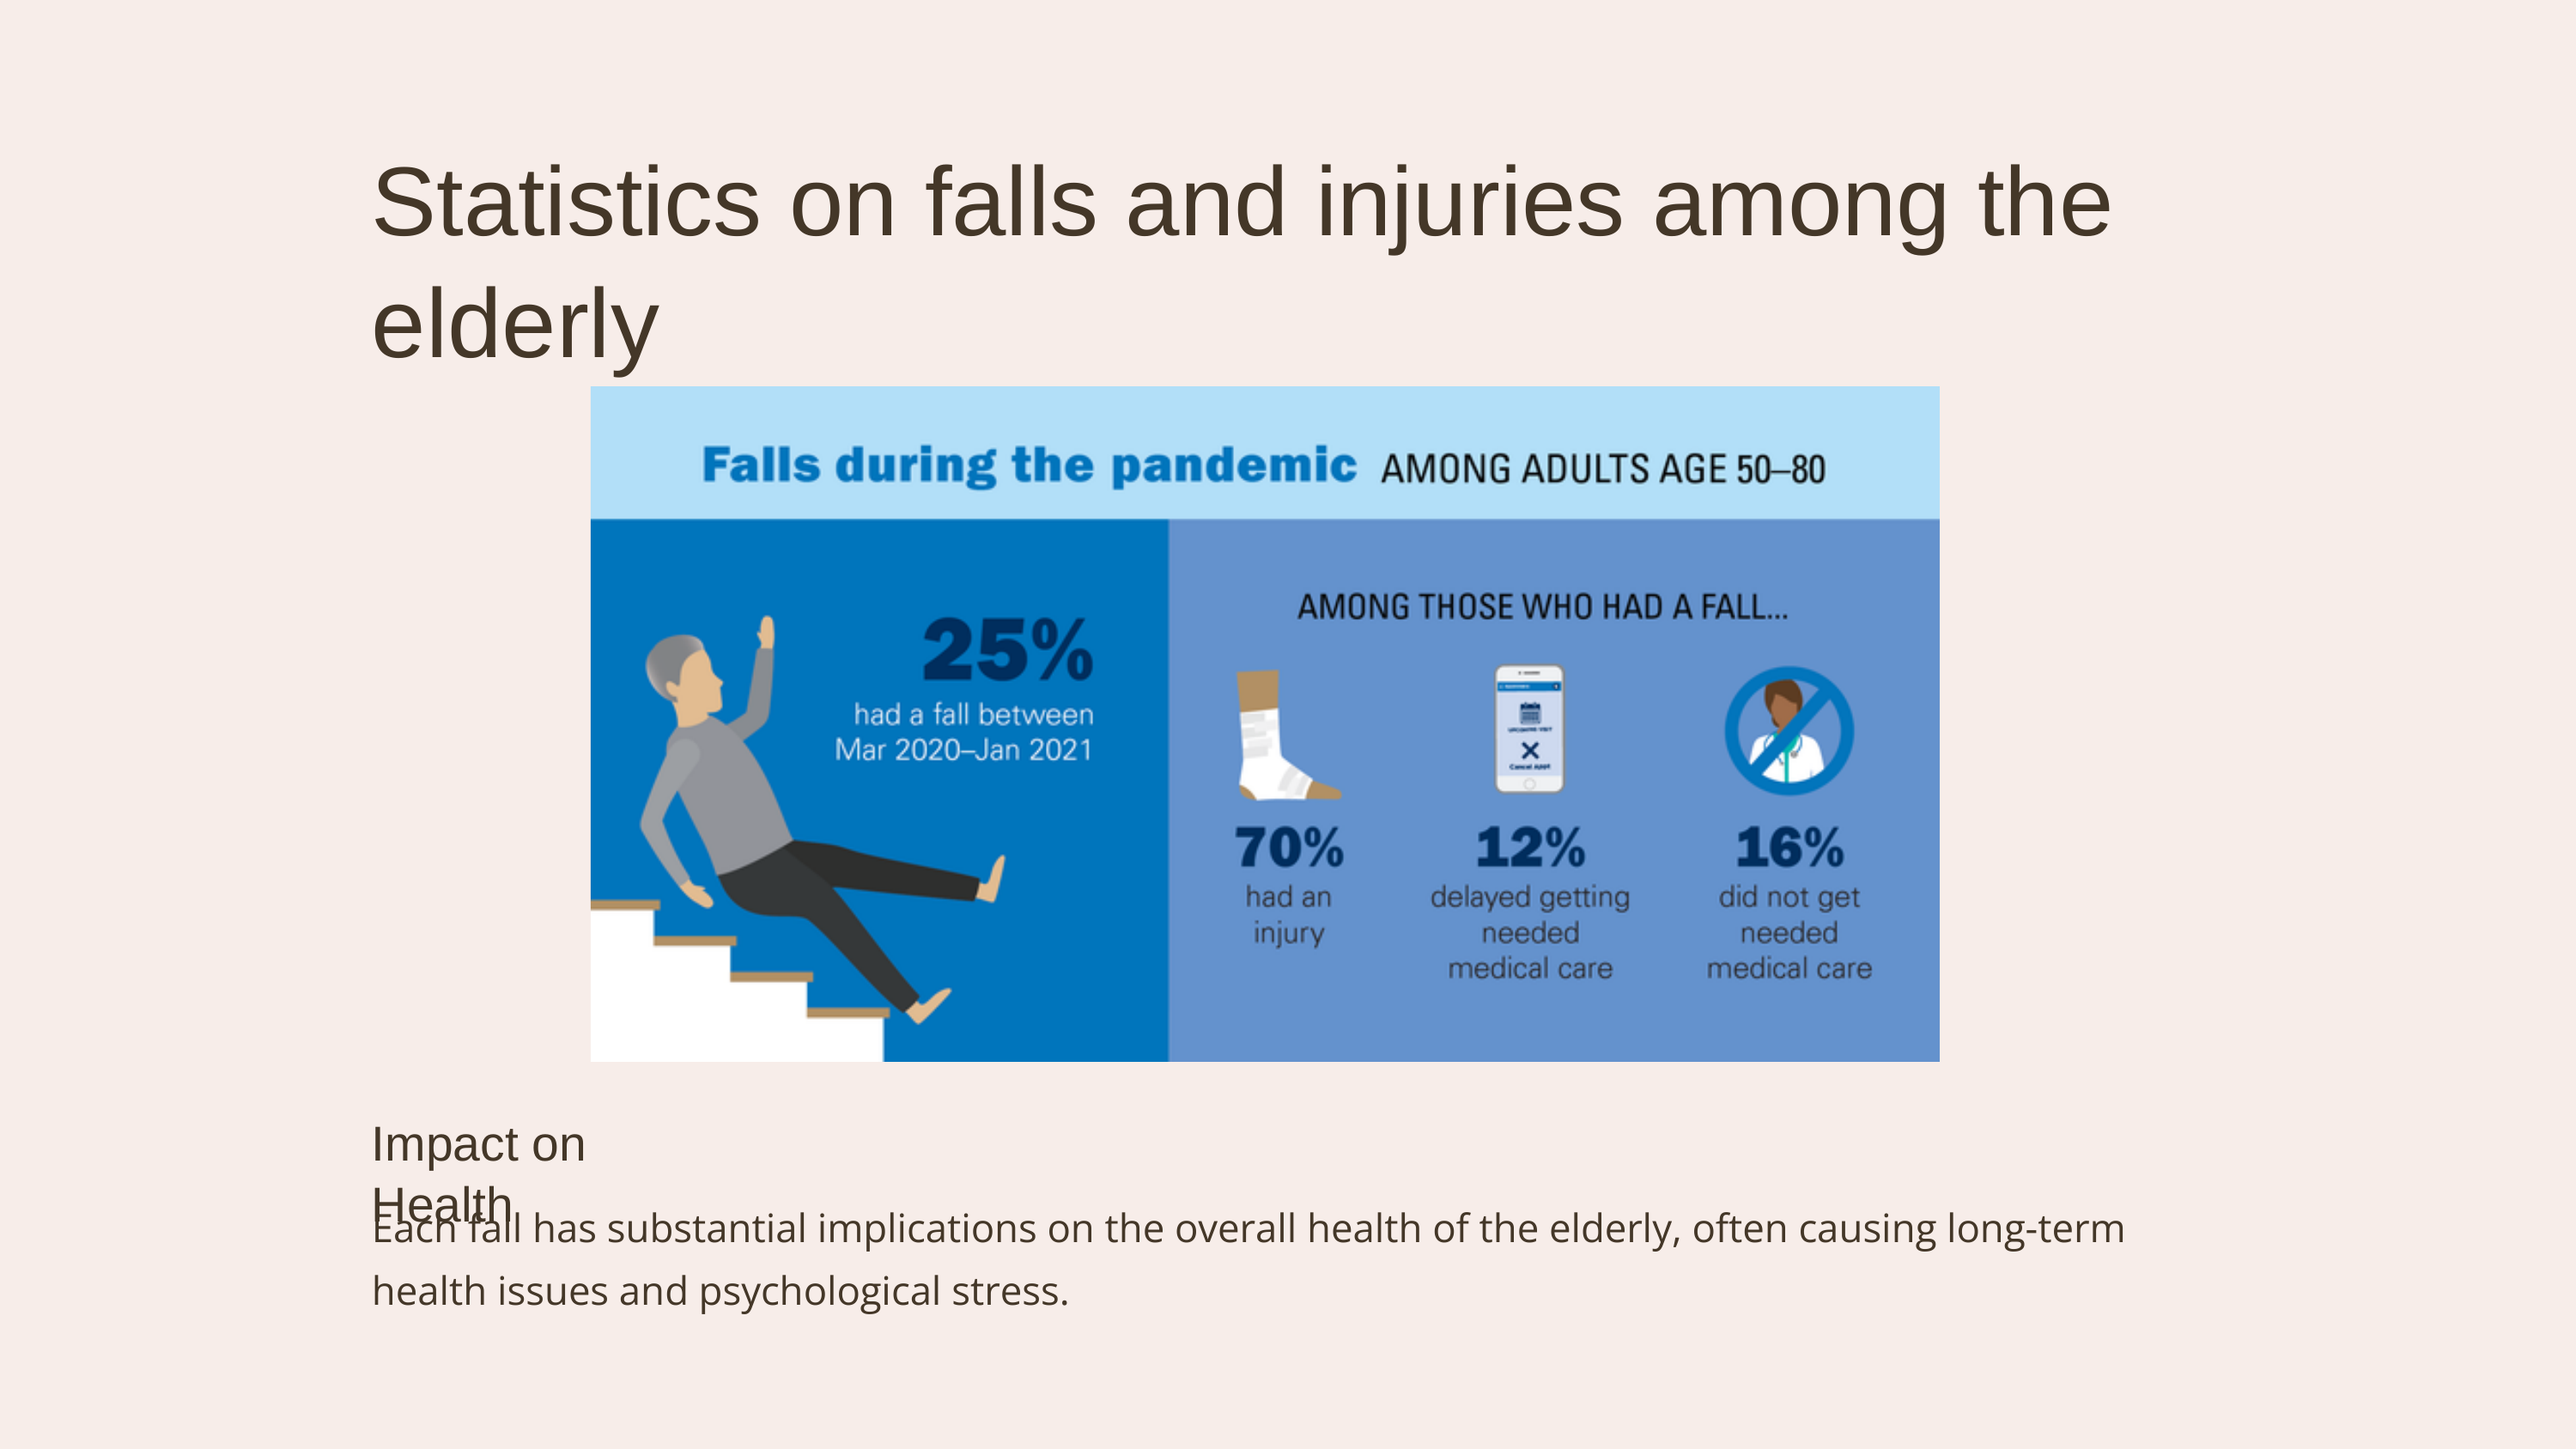

Statistics on falls and injuries among the elderly

Impact on Health
Each fall has substantial implications on the overall health of the elderly, often causing long-term health issues and psychological stress.